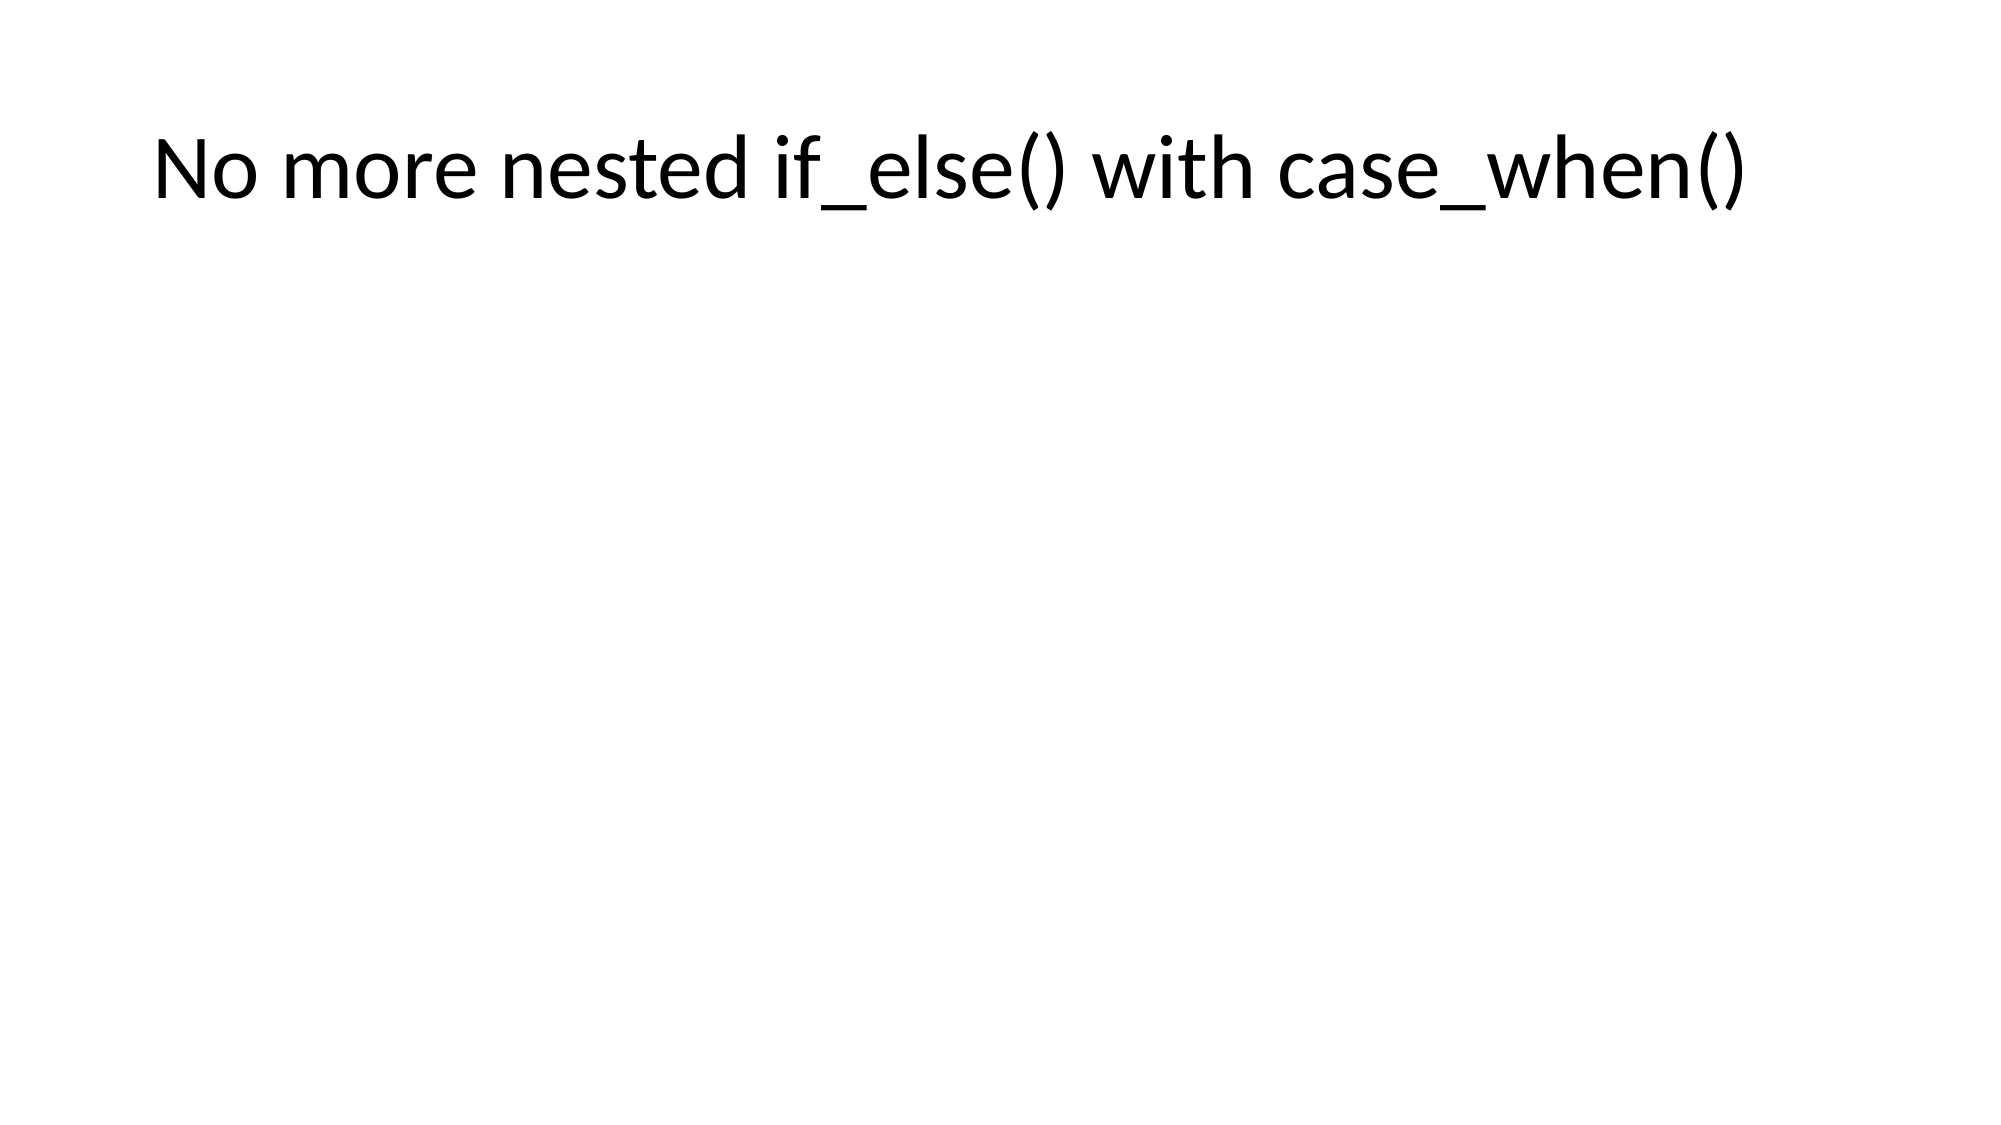

# No more nested if_else() with case_when()